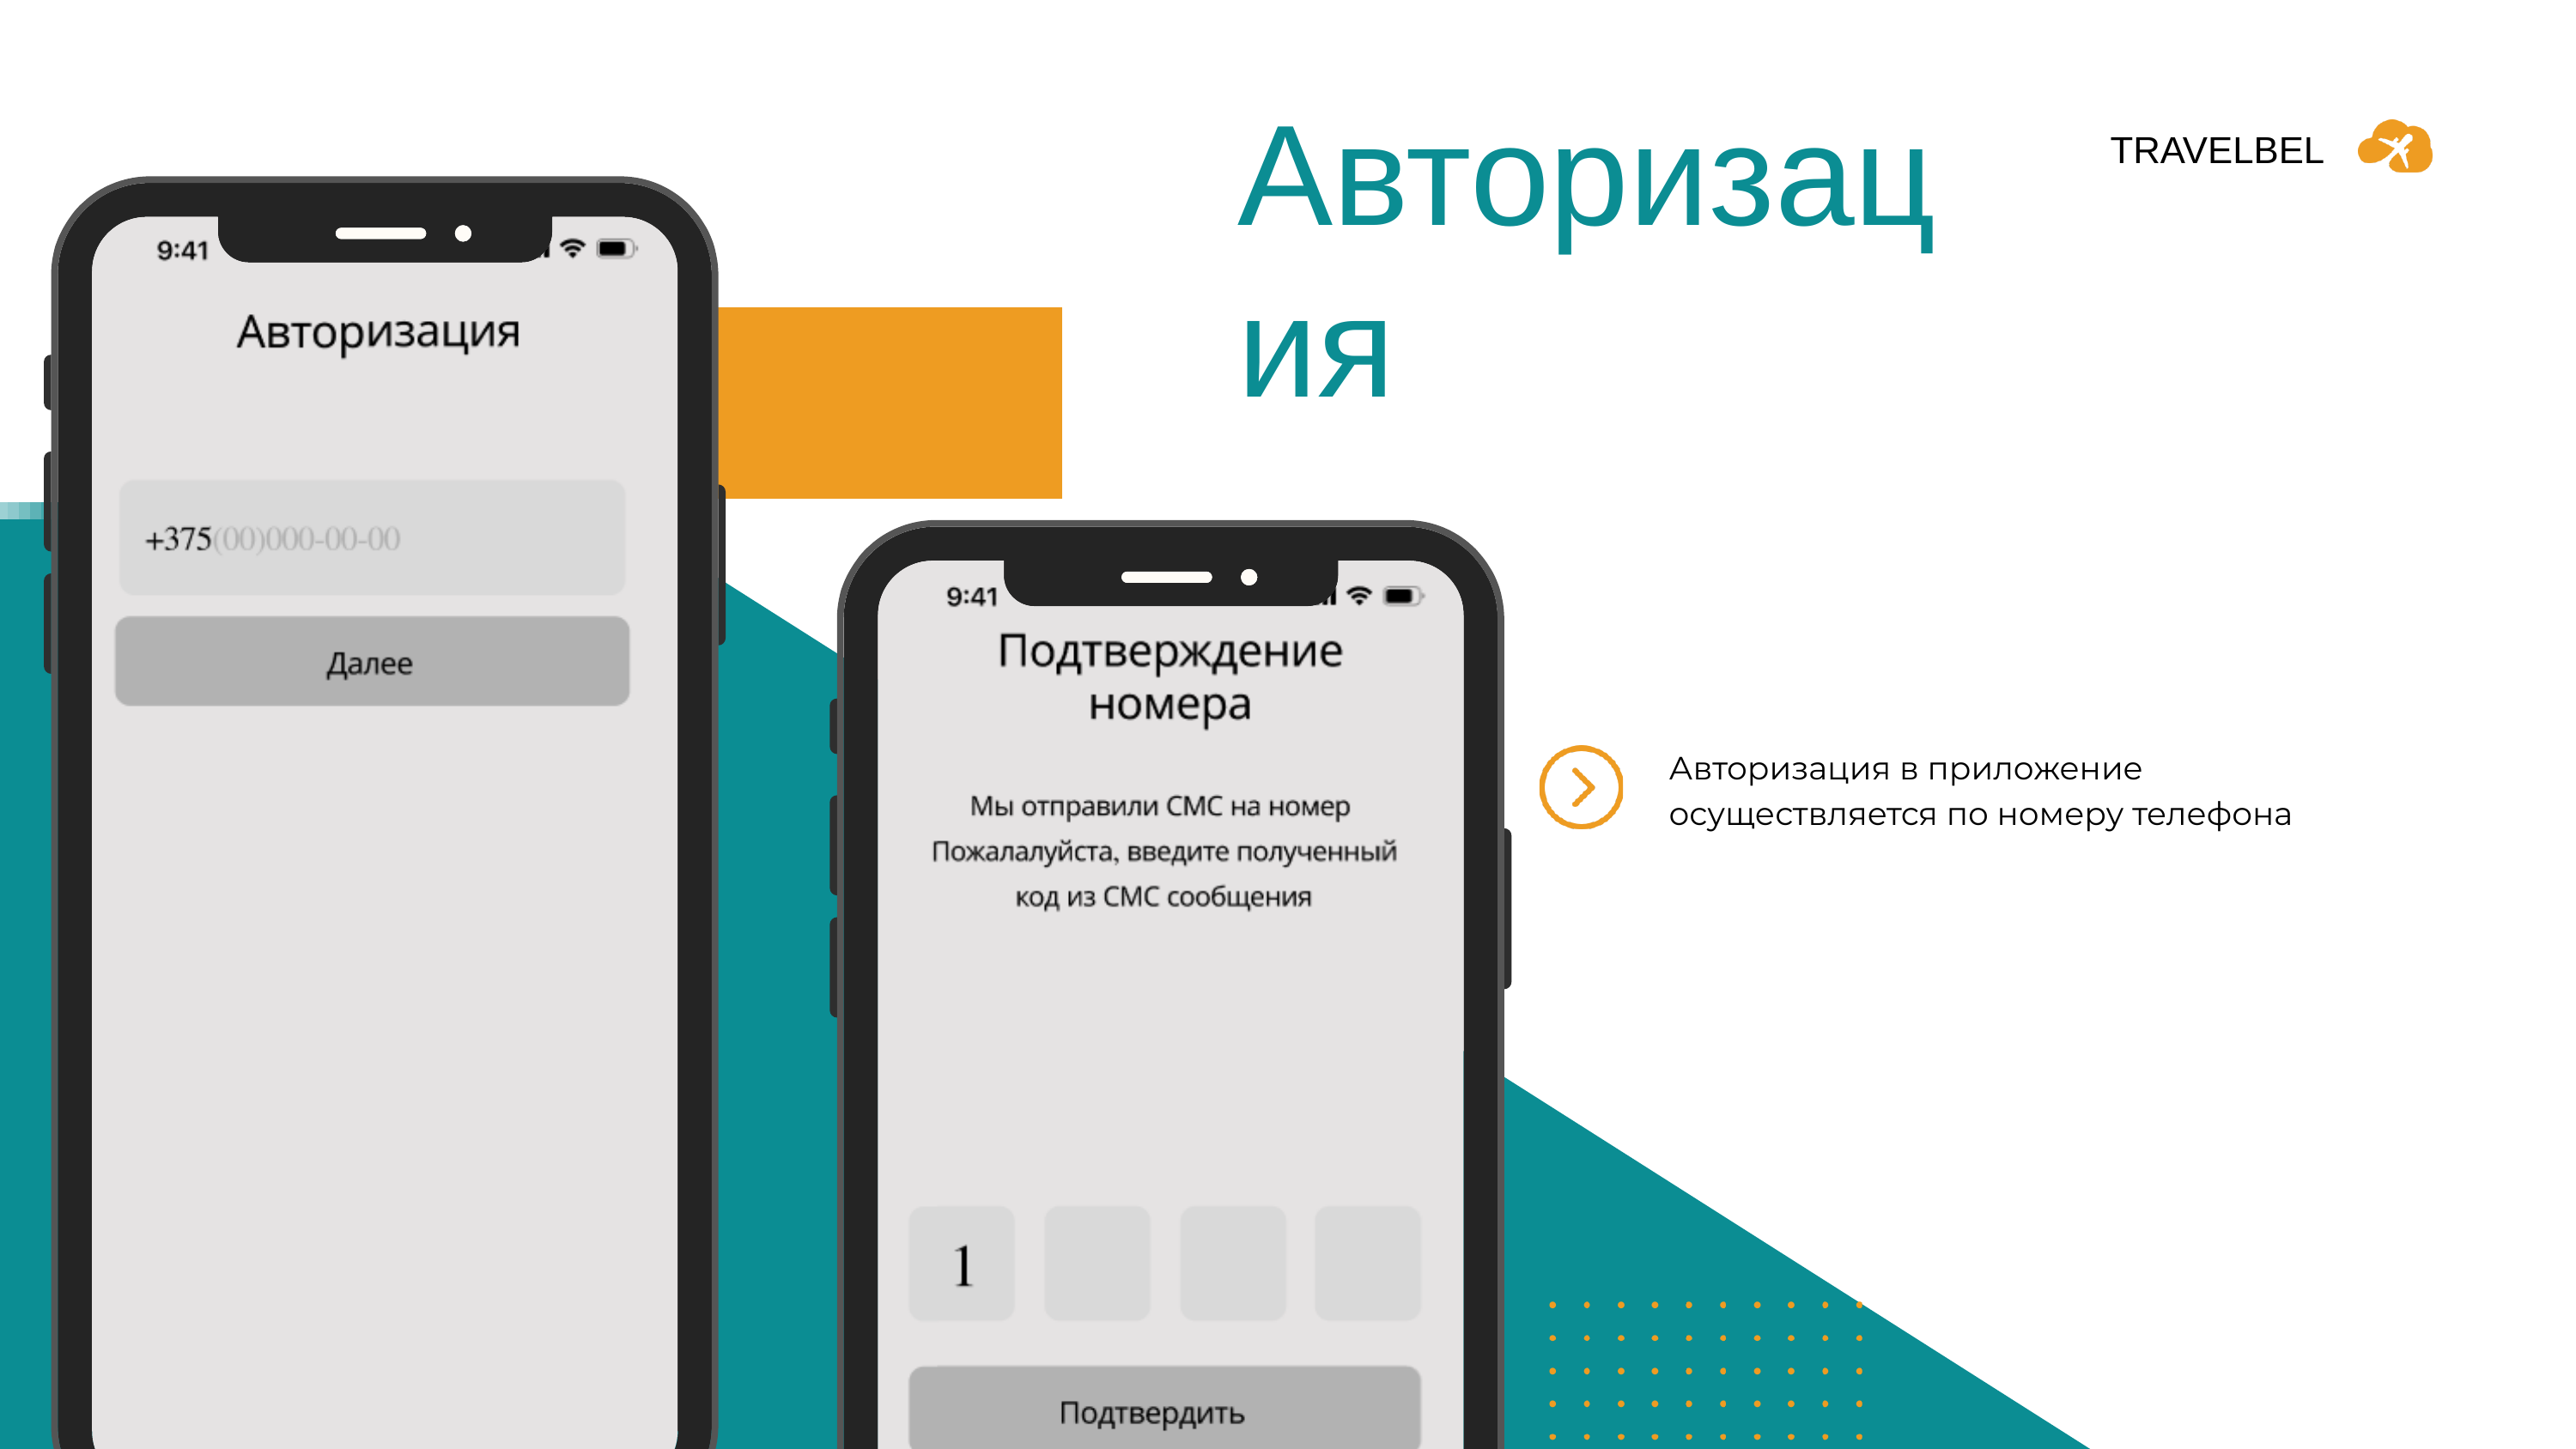

Авторизация
TRAVELBEL

Авторизация в приложение осуществляется по номеру телефона